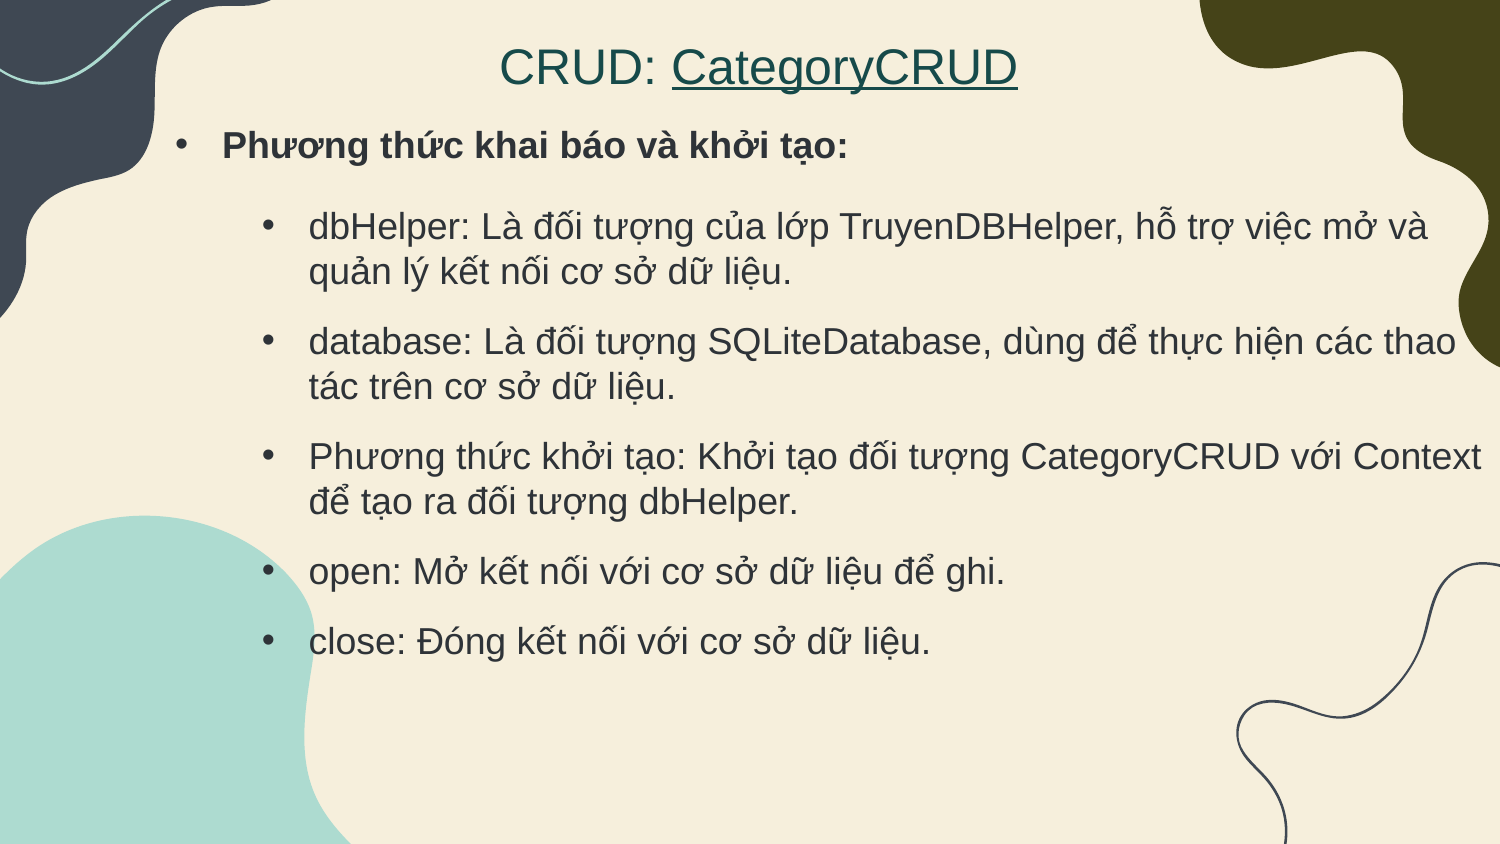

# CRUD: CategoryCRUD
Phương thức khai báo và khởi tạo:
dbHelper: Là đối tượng của lớp TruyenDBHelper, hỗ trợ việc mở và quản lý kết nối cơ sở dữ liệu.
database: Là đối tượng SQLiteDatabase, dùng để thực hiện các thao tác trên cơ sở dữ liệu.
Phương thức khởi tạo: Khởi tạo đối tượng CategoryCRUD với Context để tạo ra đối tượng dbHelper.
open: Mở kết nối với cơ sở dữ liệu để ghi.
close: Đóng kết nối với cơ sở dữ liệu.